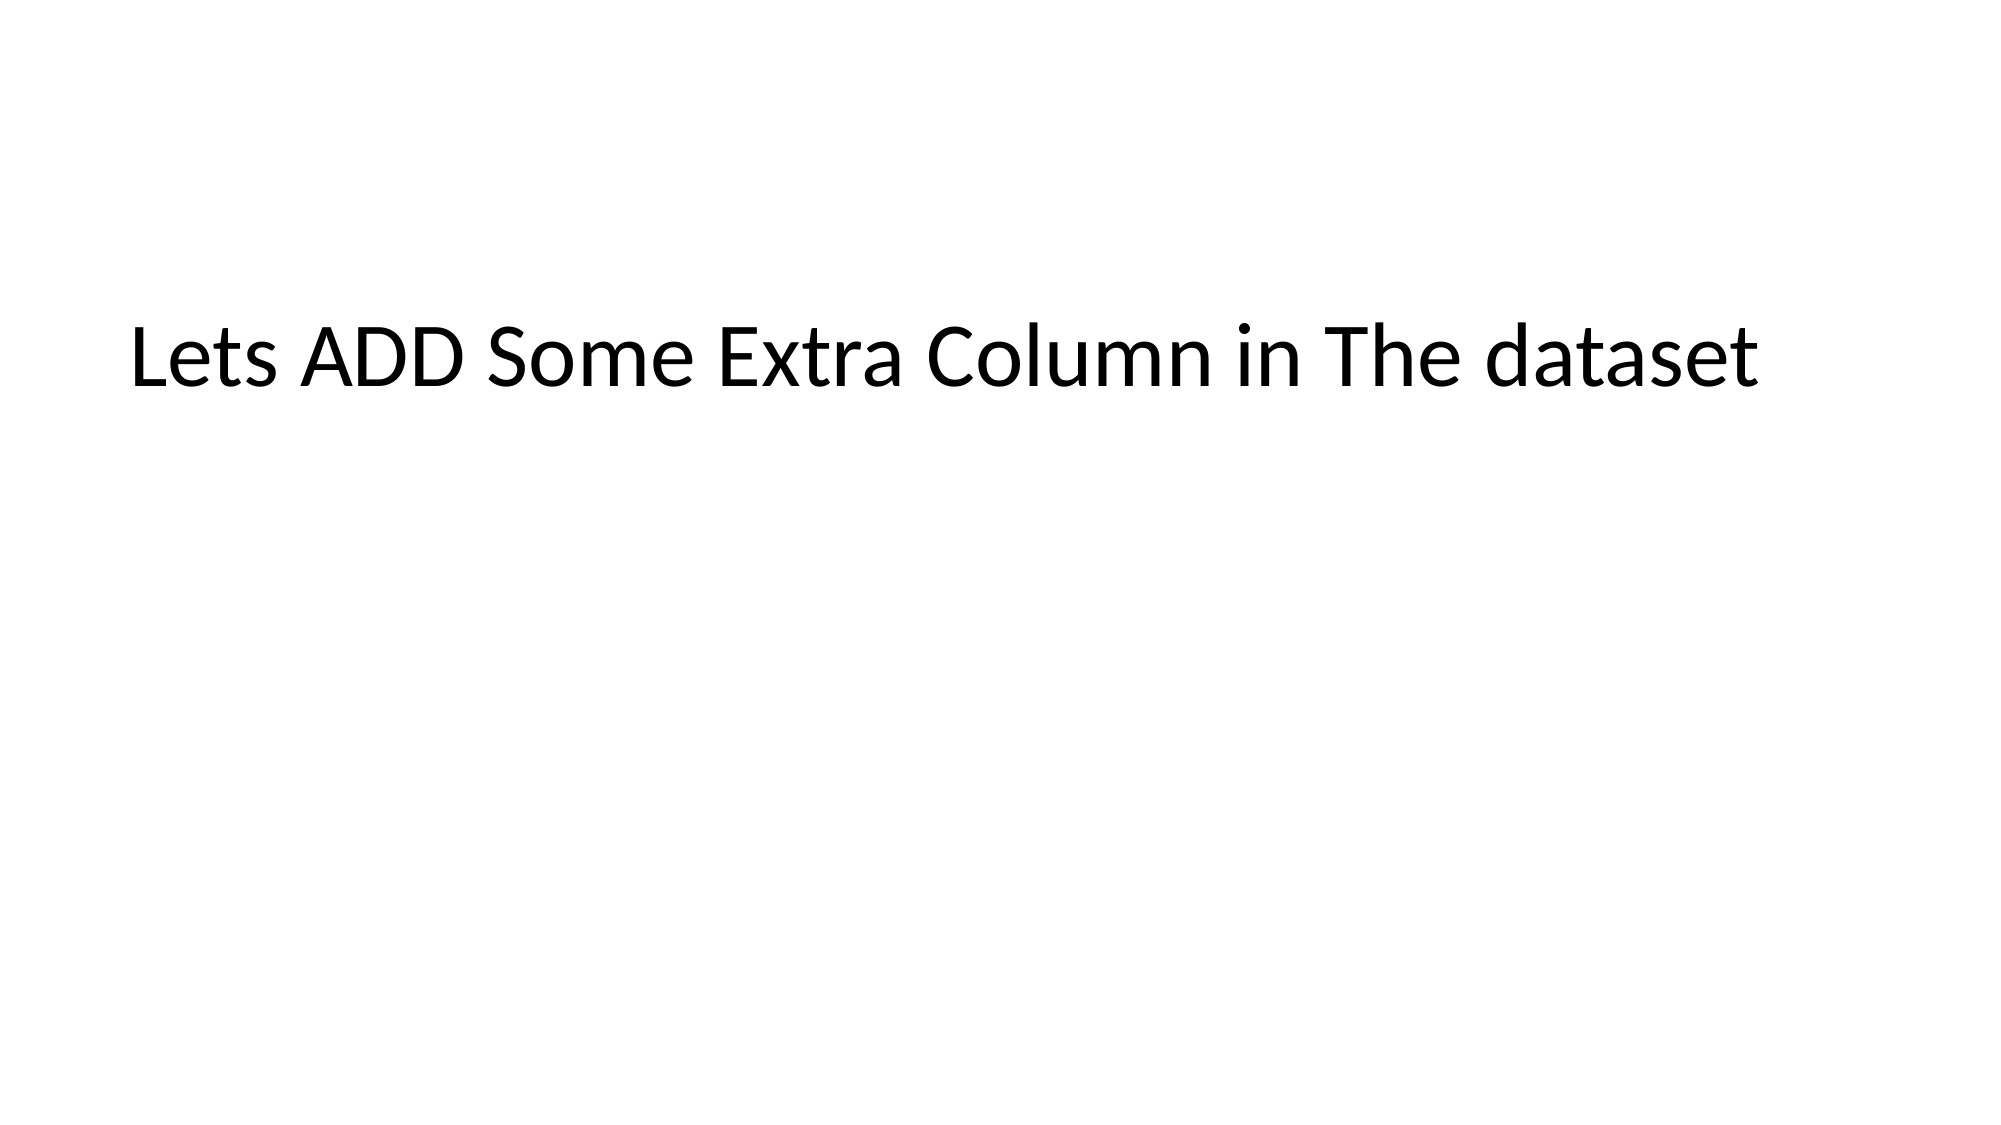

# Lets ADD Some Extra Column in The dataset